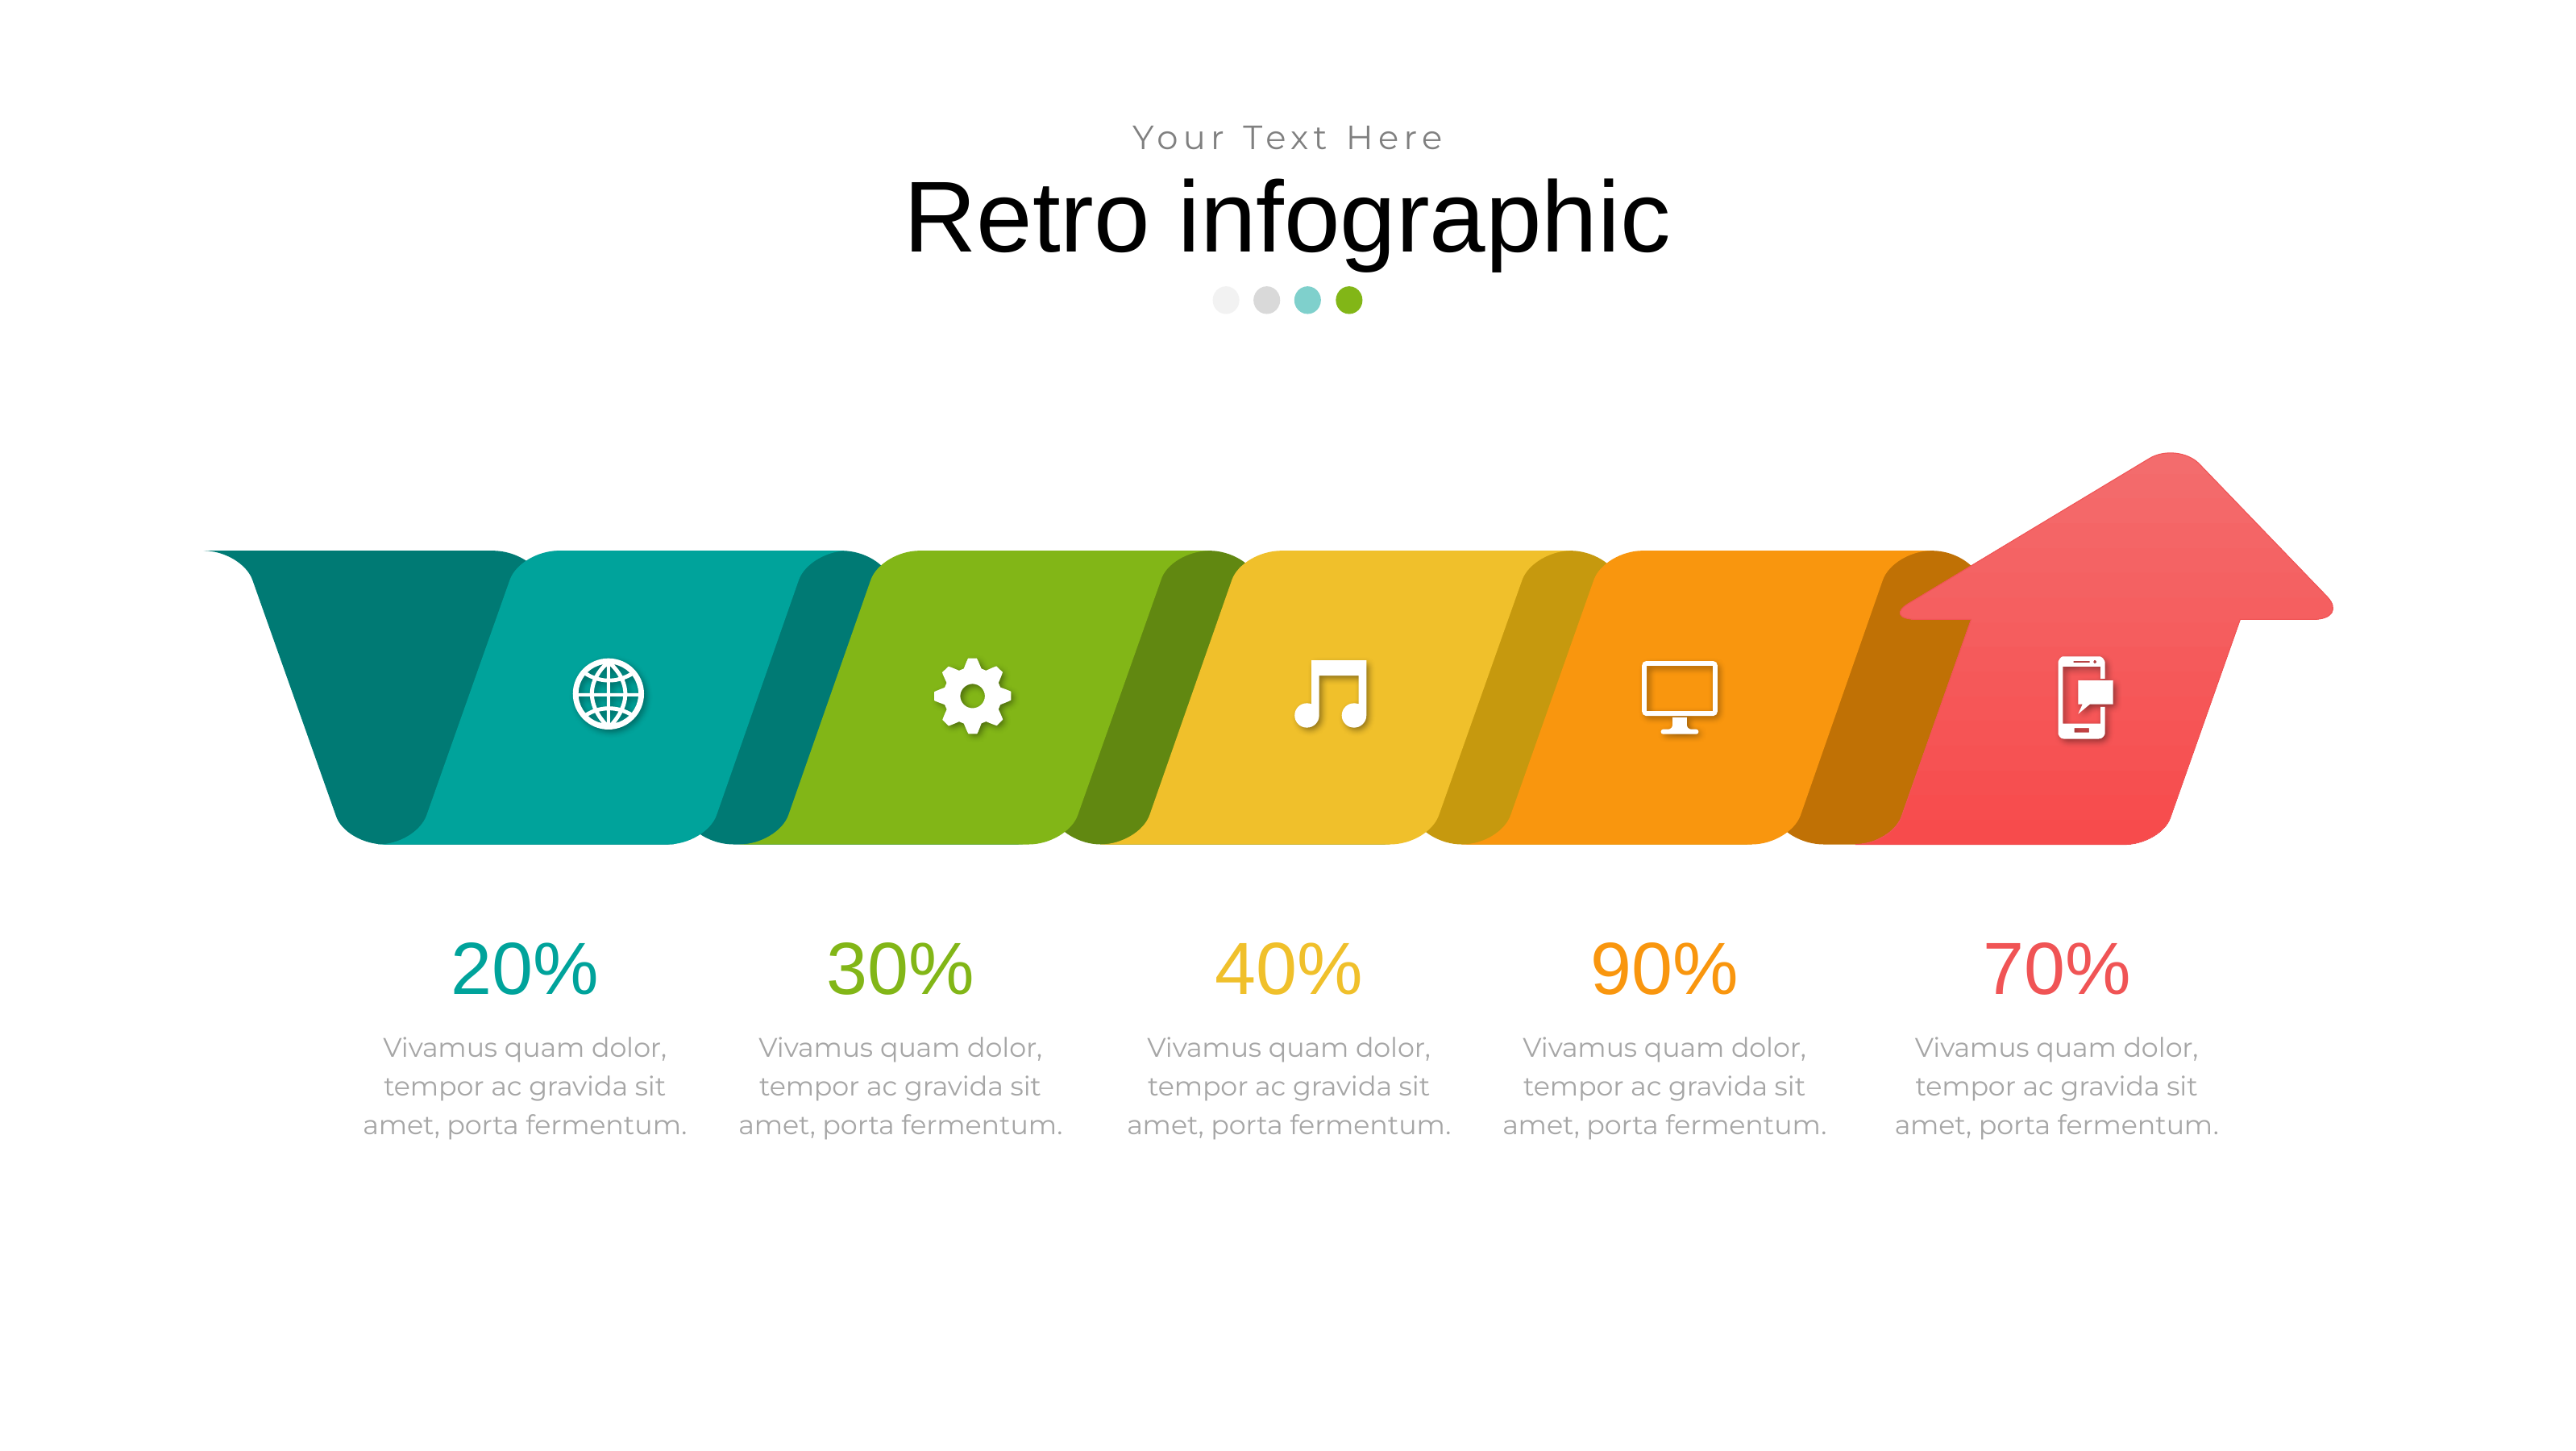

Your Text Here

Retro infographic

20%
30%
40%
90%
70%
Vivamus quam dolor, tempor ac gravida sit amet, porta fermentum.
Vivamus quam dolor, tempor ac gravida sit amet, porta fermentum.
Vivamus quam dolor, tempor ac gravida sit amet, porta fermentum.
Vivamus quam dolor, tempor ac gravida sit amet, porta fermentum.
Vivamus quam dolor, tempor ac gravida sit amet, porta fermentum.